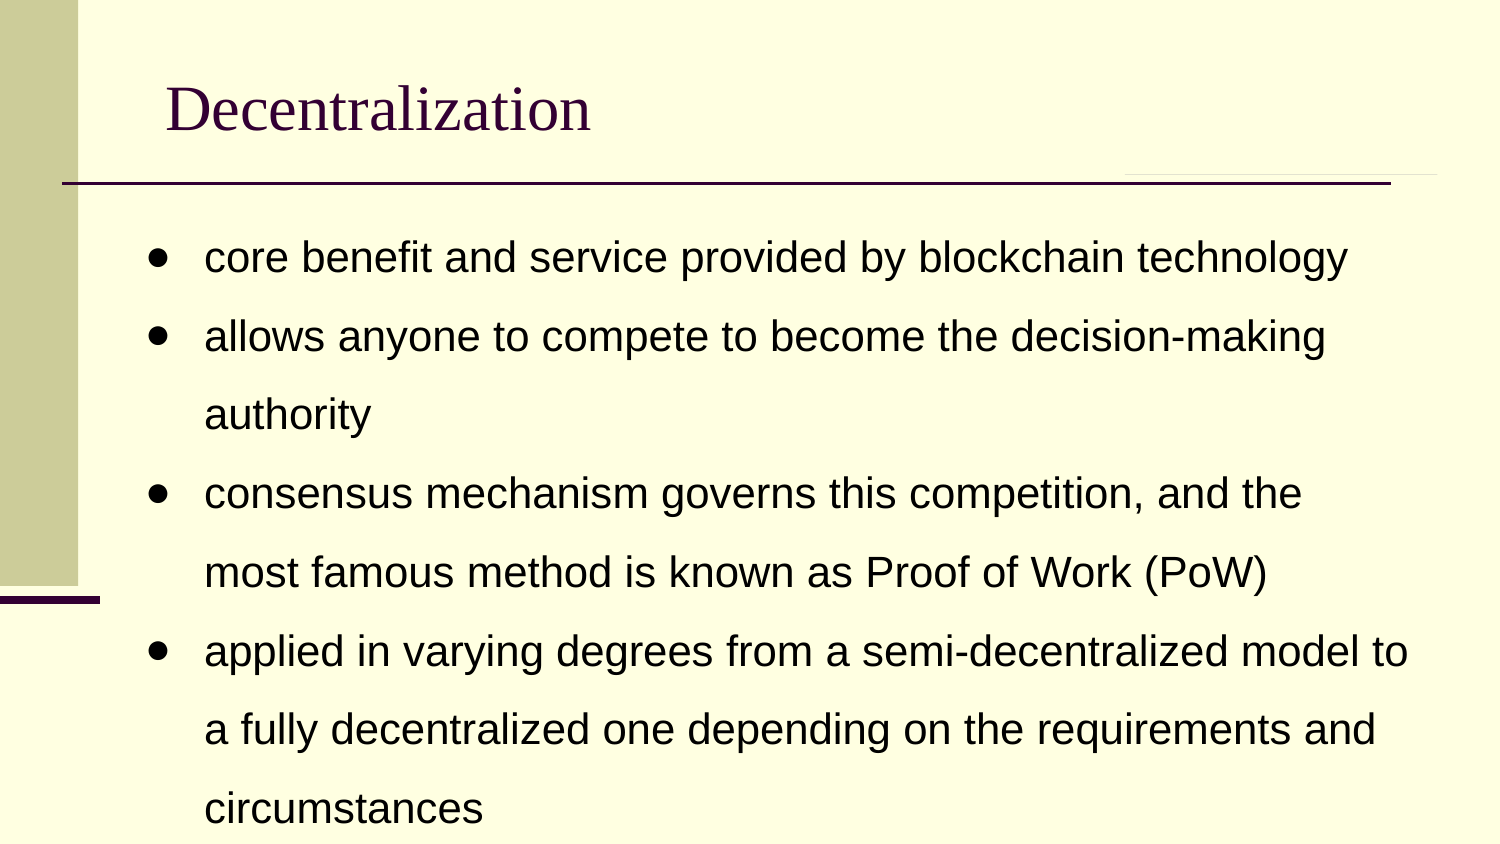

# Decentralization
core benefit and service provided by blockchain technology
allows anyone to compete to become the decision-making authority
consensus mechanism governs this competition, and the most famous method is known as Proof of Work (PoW)
applied in varying degrees from a semi-decentralized model to a fully decentralized one depending on the requirements and circumstances